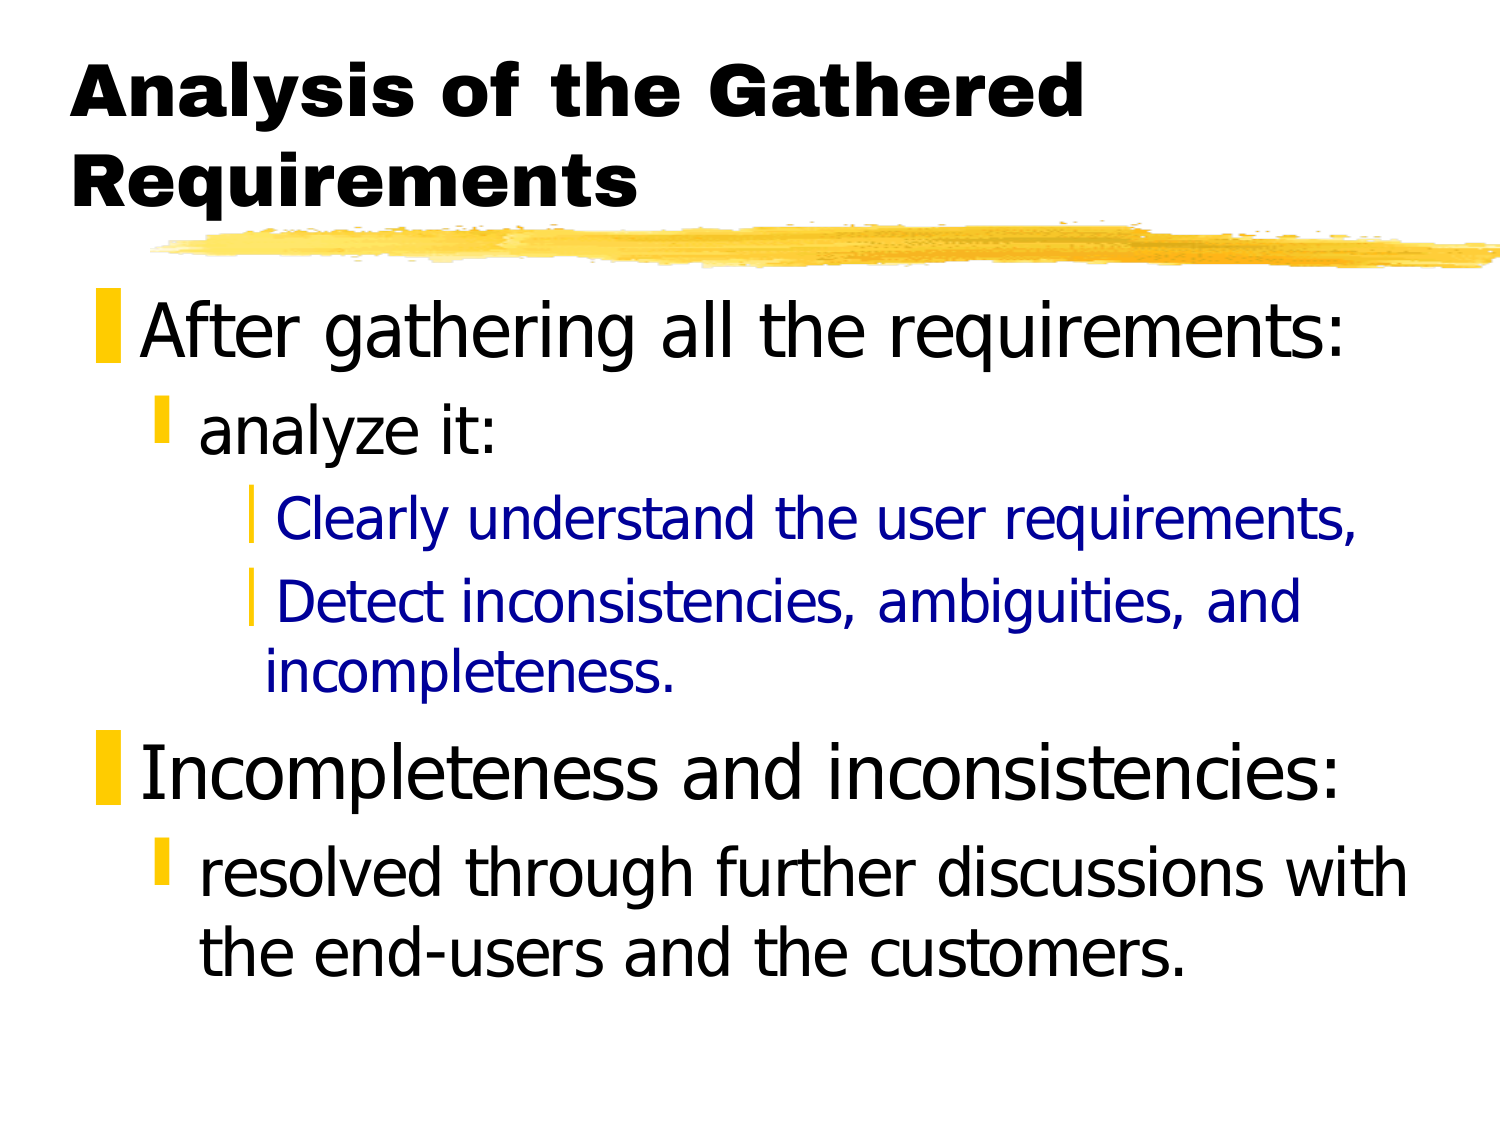

# Analysis of the Gathered Requirements
After gathering all the requirements:
analyze it:
Clearly understand the user requirements,
Detect inconsistencies, ambiguities, and incompleteness.
Incompleteness and inconsistencies:
resolved through further discussions with the end-users and the customers.
11